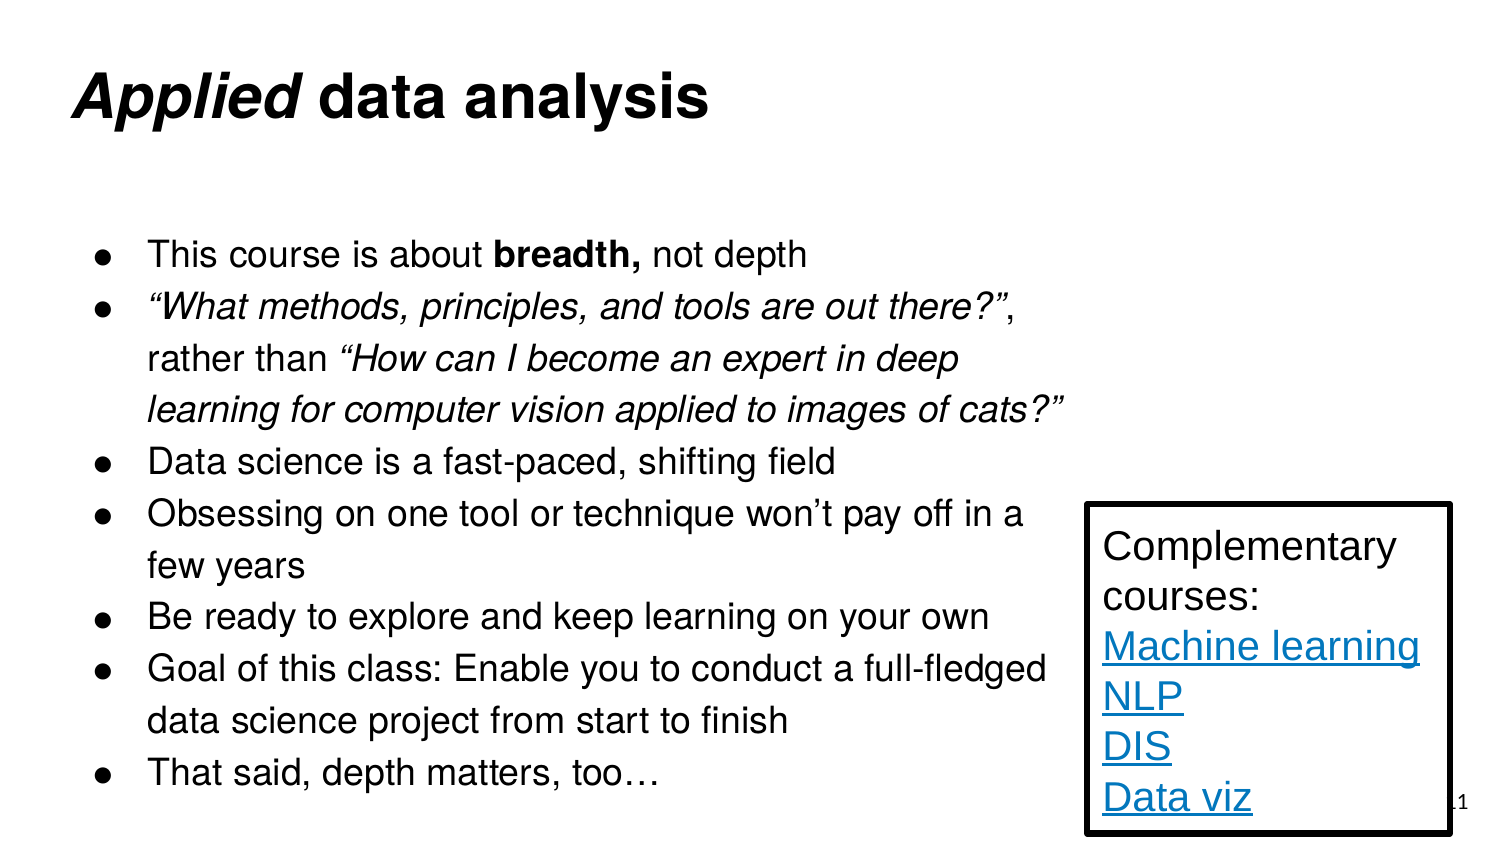

# Applied data analysis
This course is about breadth, not depth
“What methods, principles, and tools are out there?”, rather than “How can I become an expert in deep learning for computer vision applied to images of cats?”
Data science is a fast-paced, shifting field
Obsessing on one tool or technique won’t pay off in a few years
Be ready to explore and keep learning on your own
Goal of this class: Enable you to conduct a full-fledged data science project from start to finish
That said, depth matters, too…
Complementary courses:
Machine learning
NLP
DIS
Data viz
11